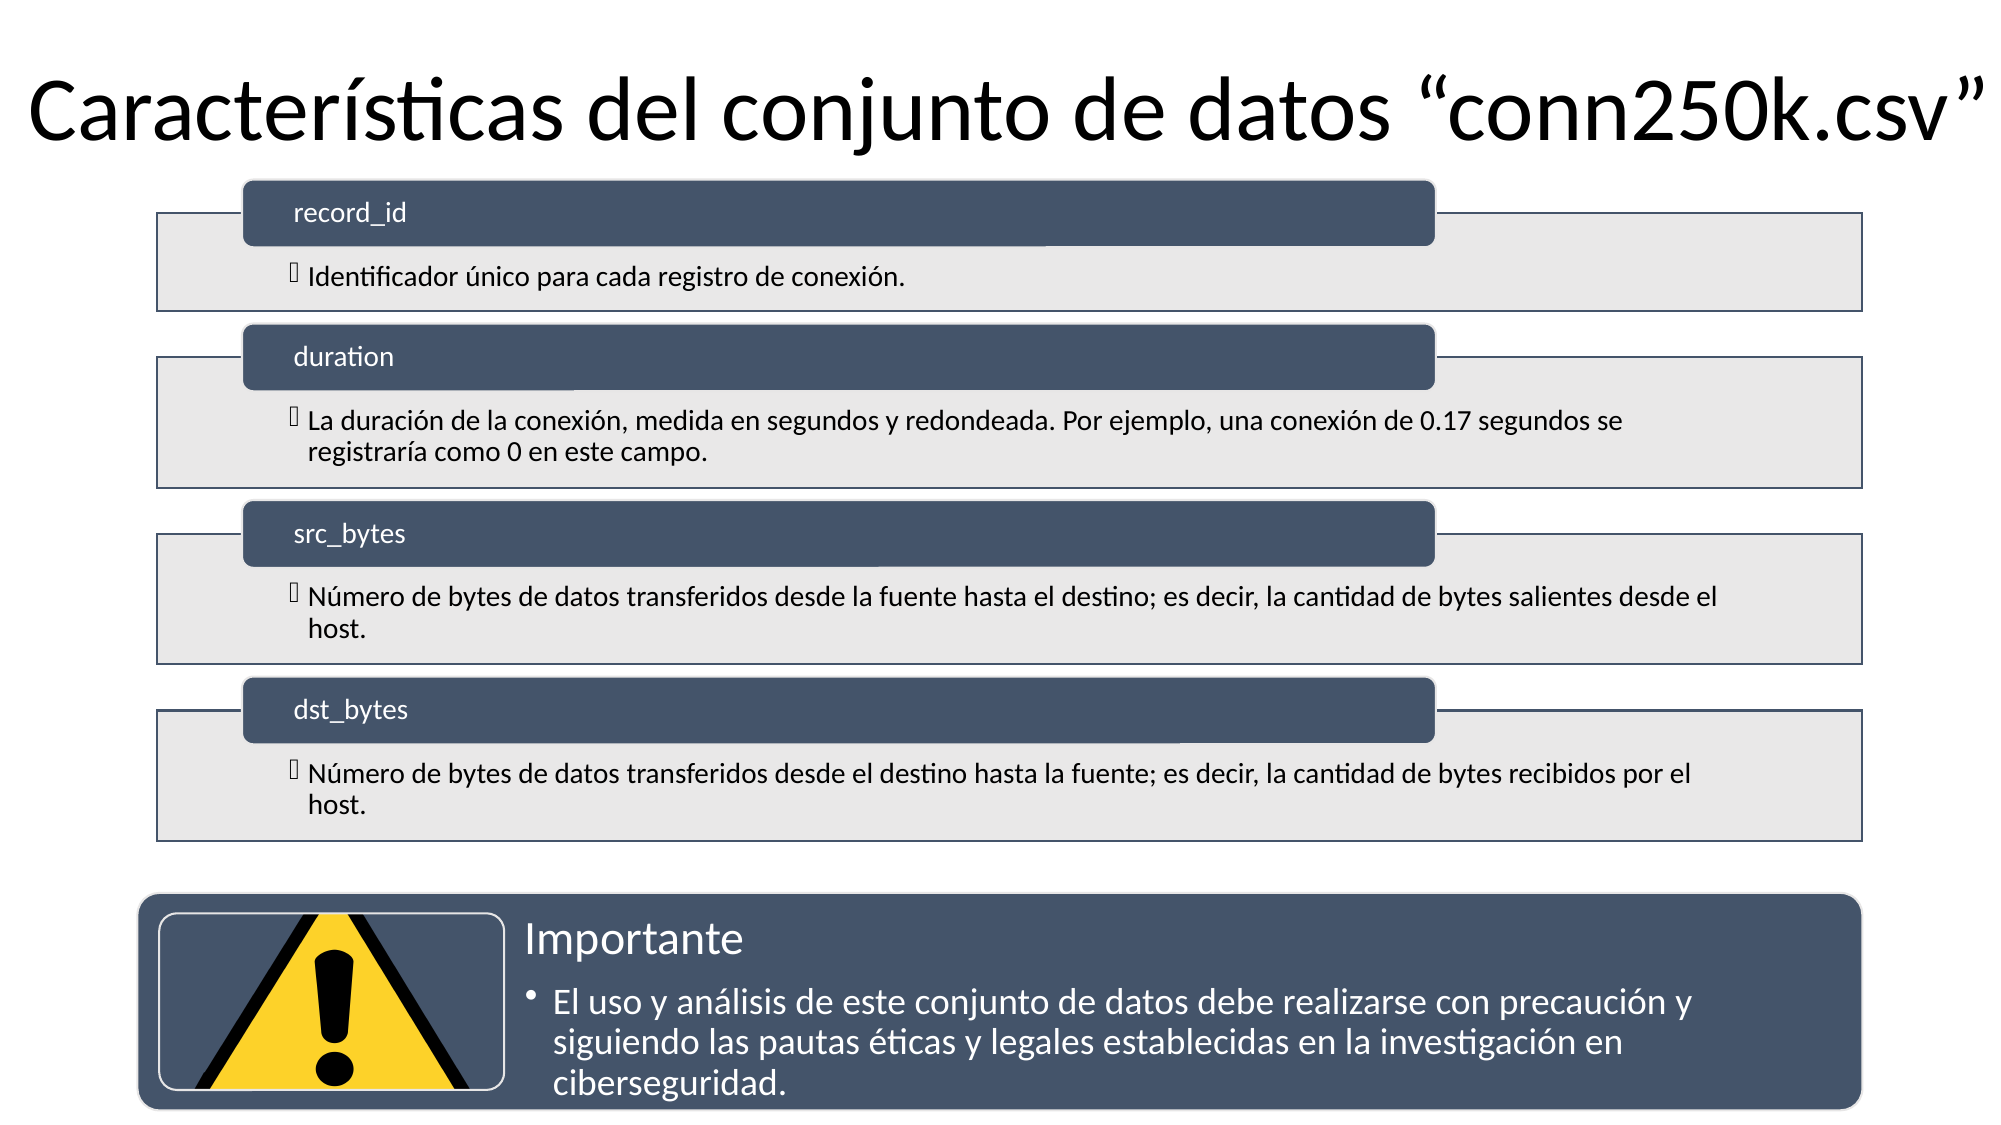

# Características del conjunto de datos “conn250k.csv”
Identificador único para cada registro de conexión.
record_id
La duración de la conexión, medida en segundos y redondeada. Por ejemplo, una conexión de 0.17 segundos se registraría como 0 en este campo.
duration
Número de bytes de datos transferidos desde la fuente hasta el destino; es decir, la cantidad de bytes salientes desde el host.
src_bytes
Número de bytes de datos transferidos desde el destino hasta la fuente; es decir, la cantidad de bytes recibidos por el host.
dst_bytes
Importante
El uso y análisis de este conjunto de datos debe realizarse con precaución y siguiendo las pautas éticas y legales establecidas en la investigación en ciberseguridad.